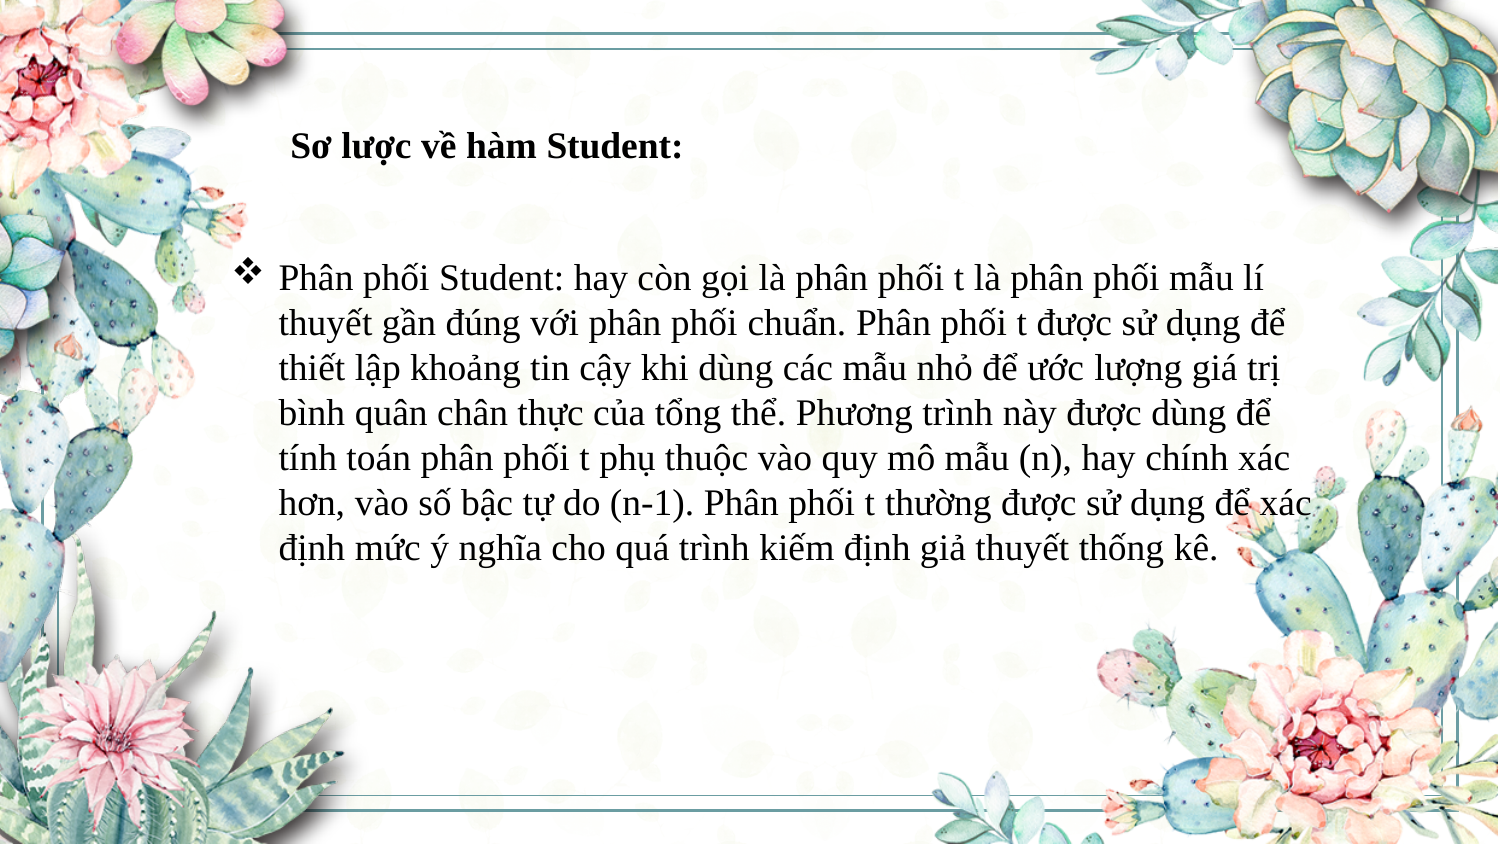

Sơ lược về hàm Student:
Phân phối Student: hay còn gọi là phân phối t là phân phối mẫu lí thuyết gần đúng với phân phối chuẩn. Phân phối t được sử dụng để thiết lập khoảng tin cậy khi dùng các mẫu nhỏ để ước lượng giá trị bình quân chân thực của tổng thể. Phương trình này được dùng để tính toán phân phối t phụ thuộc vào quy mô mẫu (n), hay chính xác hơn, vào số bậc tự do (n-1). Phân phối t thường được sử dụng để xác định mức ý nghĩa cho quá trình kiếm định giả thuyết thống kê.